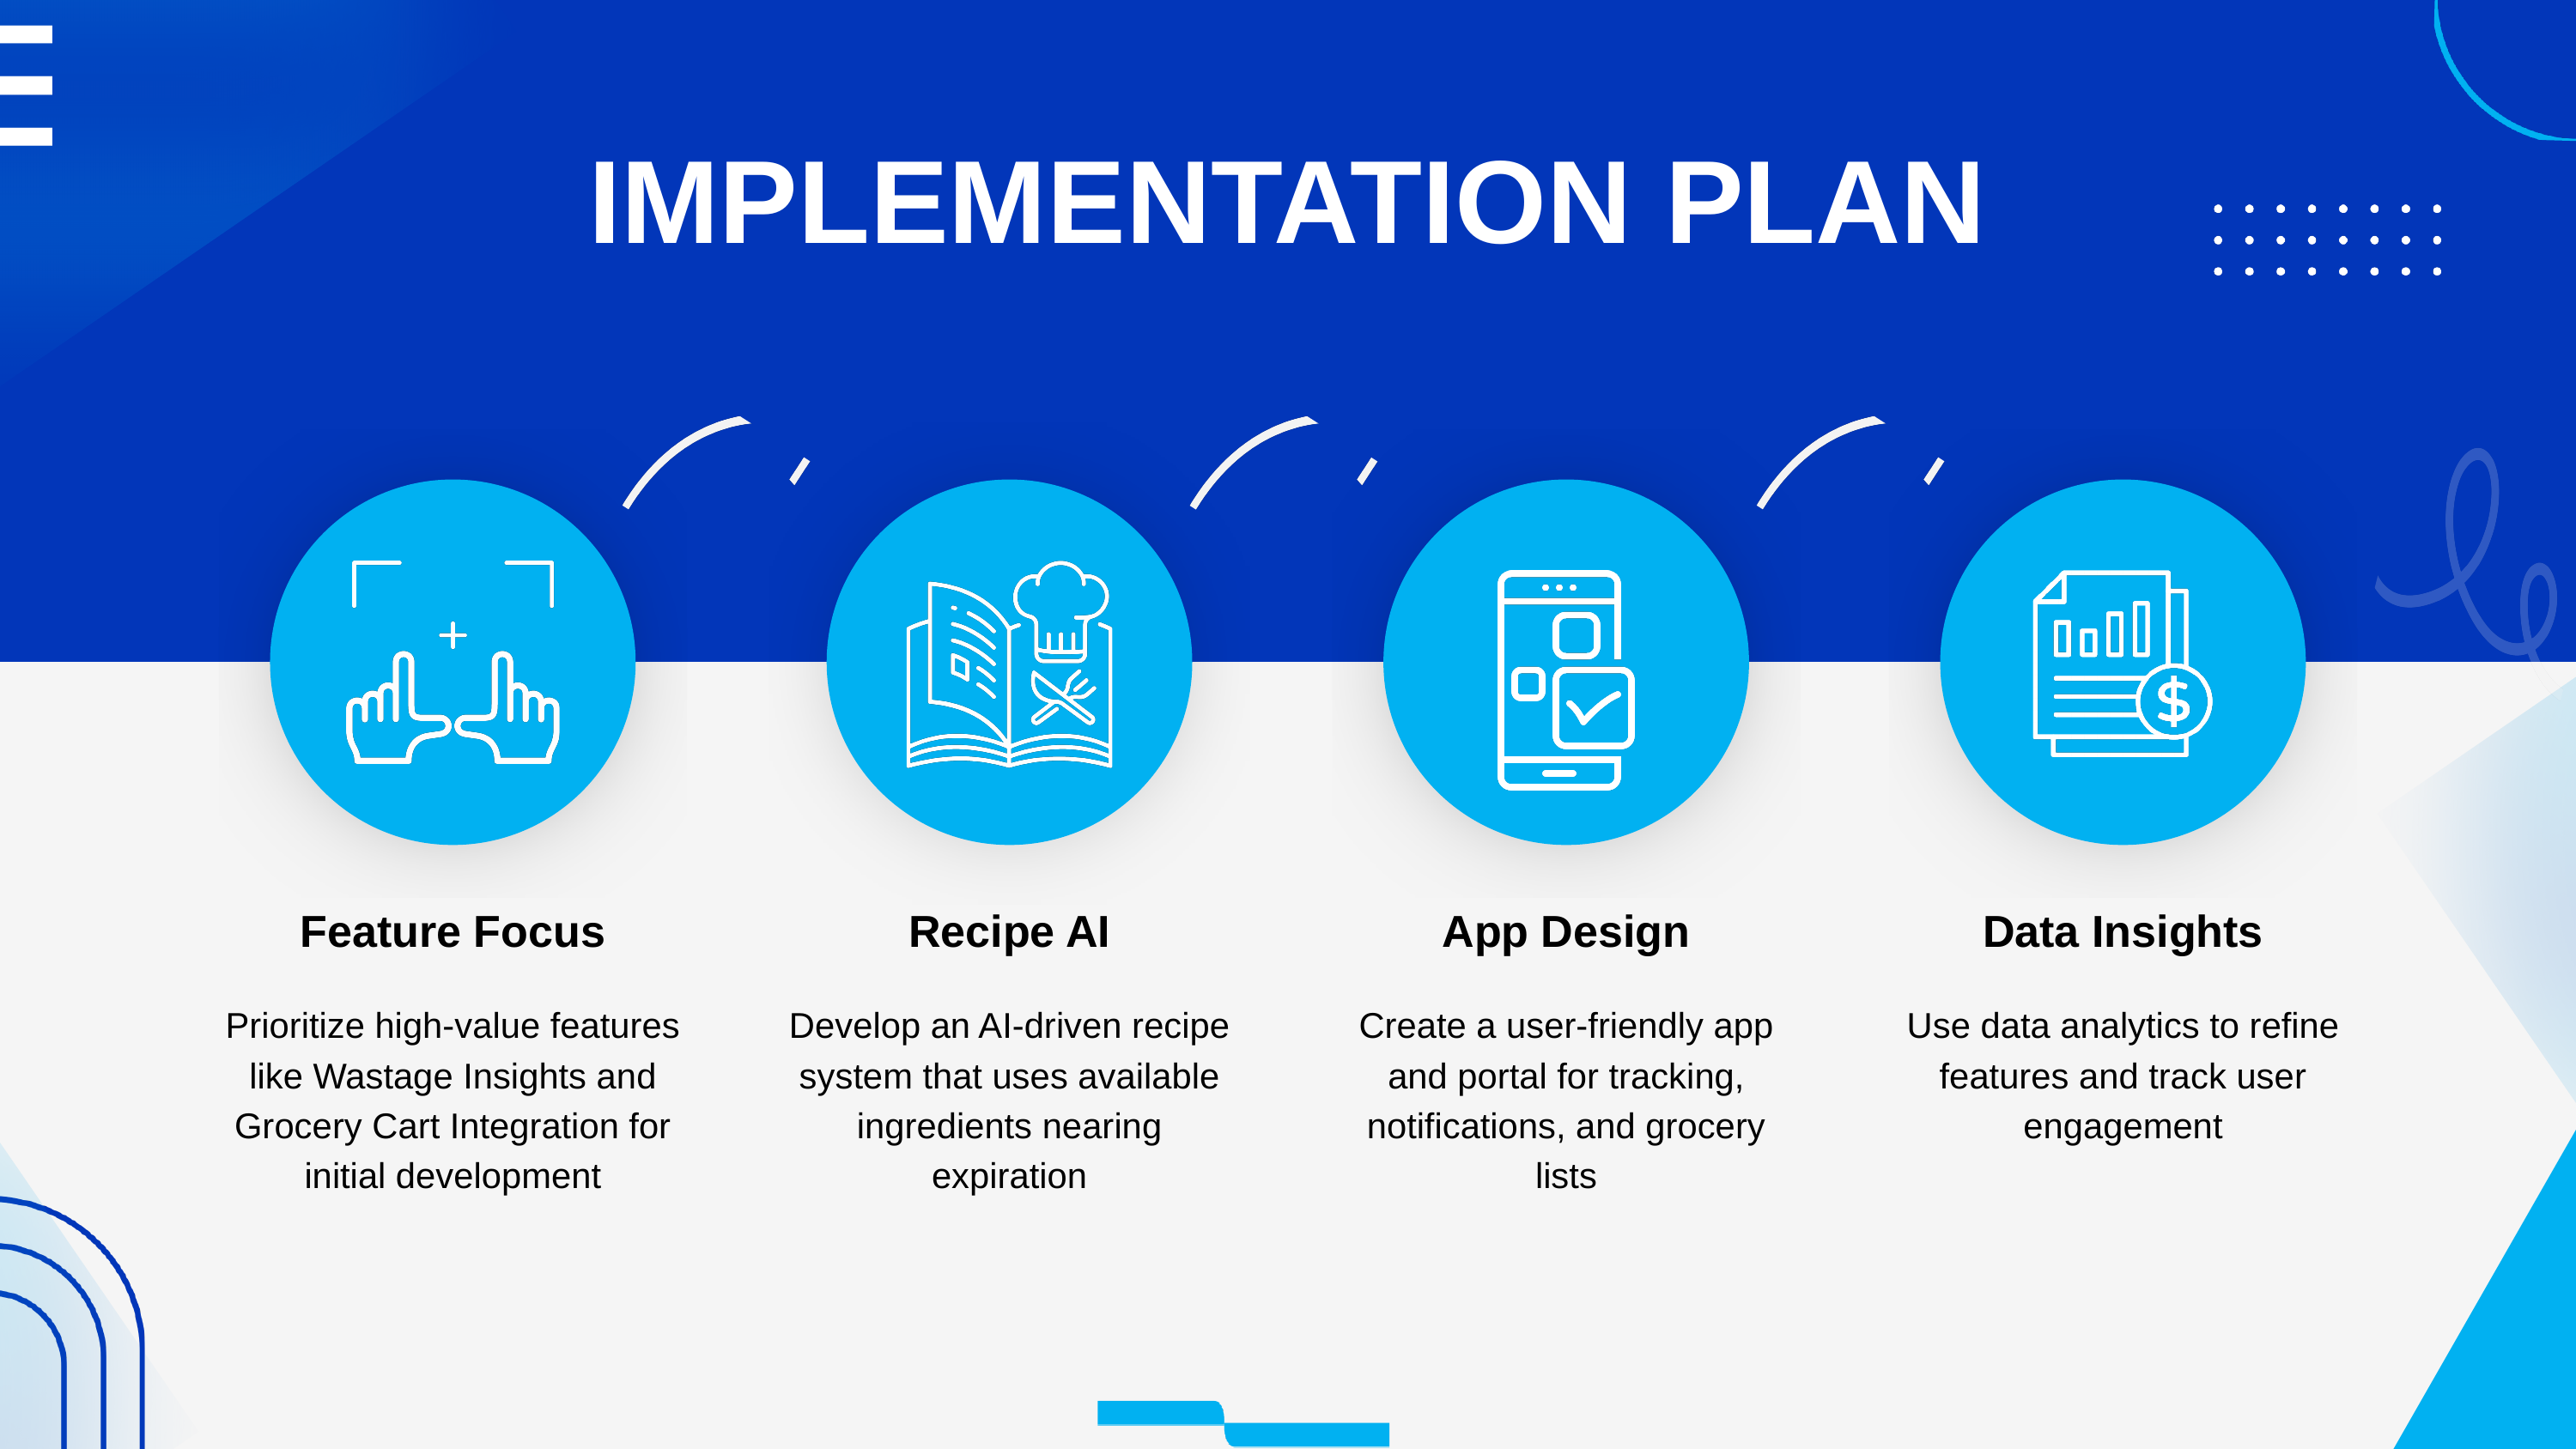

IMPLEMENTATION PLAN

Feature Focus
Recipe AI
App Design
Data Insights
Prioritize high-value features like Wastage Insights and Grocery Cart Integration for initial development
Develop an AI-driven recipe system that uses available ingredients nearing expiration
Create a user-friendly app and portal for tracking, notifications, and grocery lists
Use data analytics to refine features and track user engagement